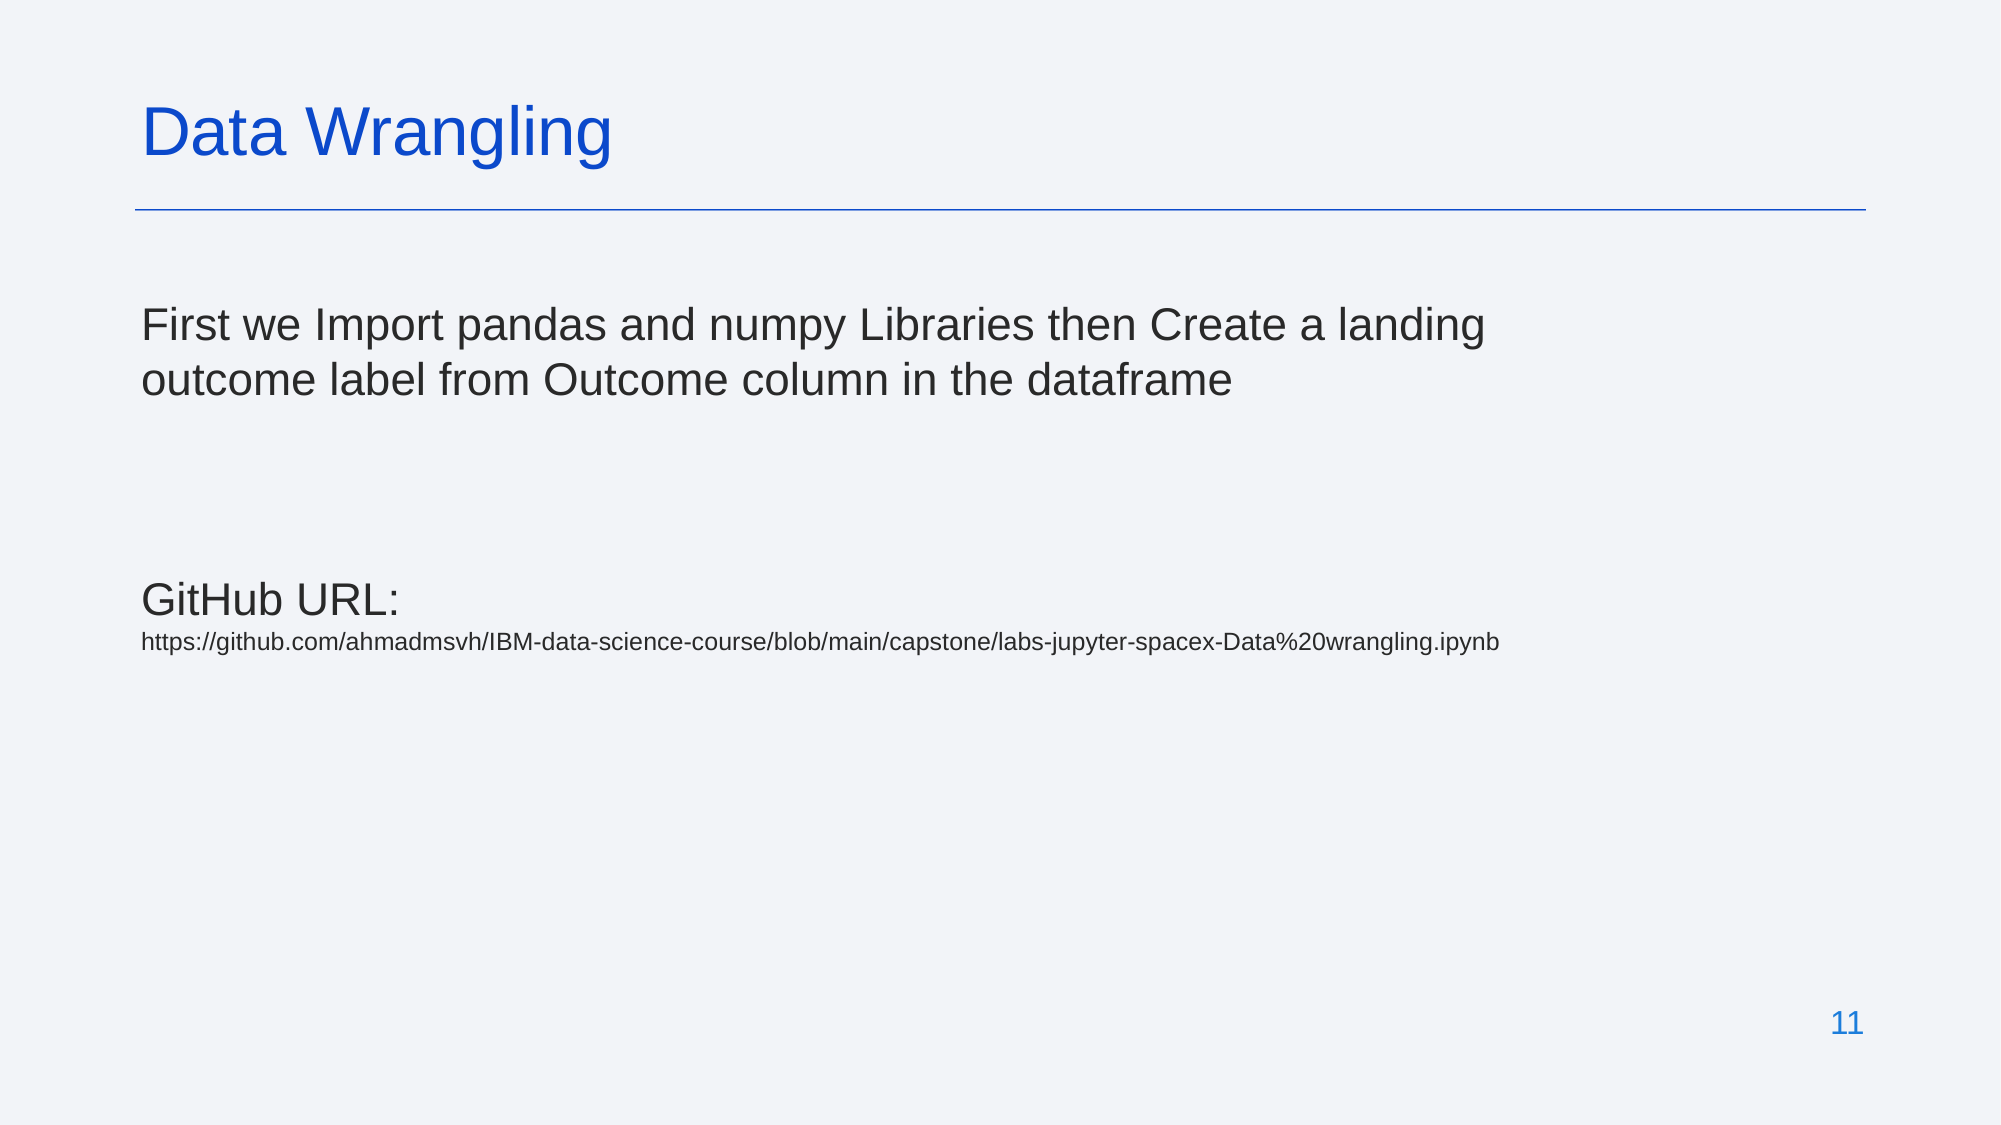

Data Wrangling
# First we Import pandas and numpy Libraries then Create a landing outcome label from Outcome column in the dataframe

GitHub URL:
https://github.com/ahmadmsvh/IBM-data-science-course/blob/main/capstone/labs-jupyter-spacex-Data%20wrangling.ipynb

11